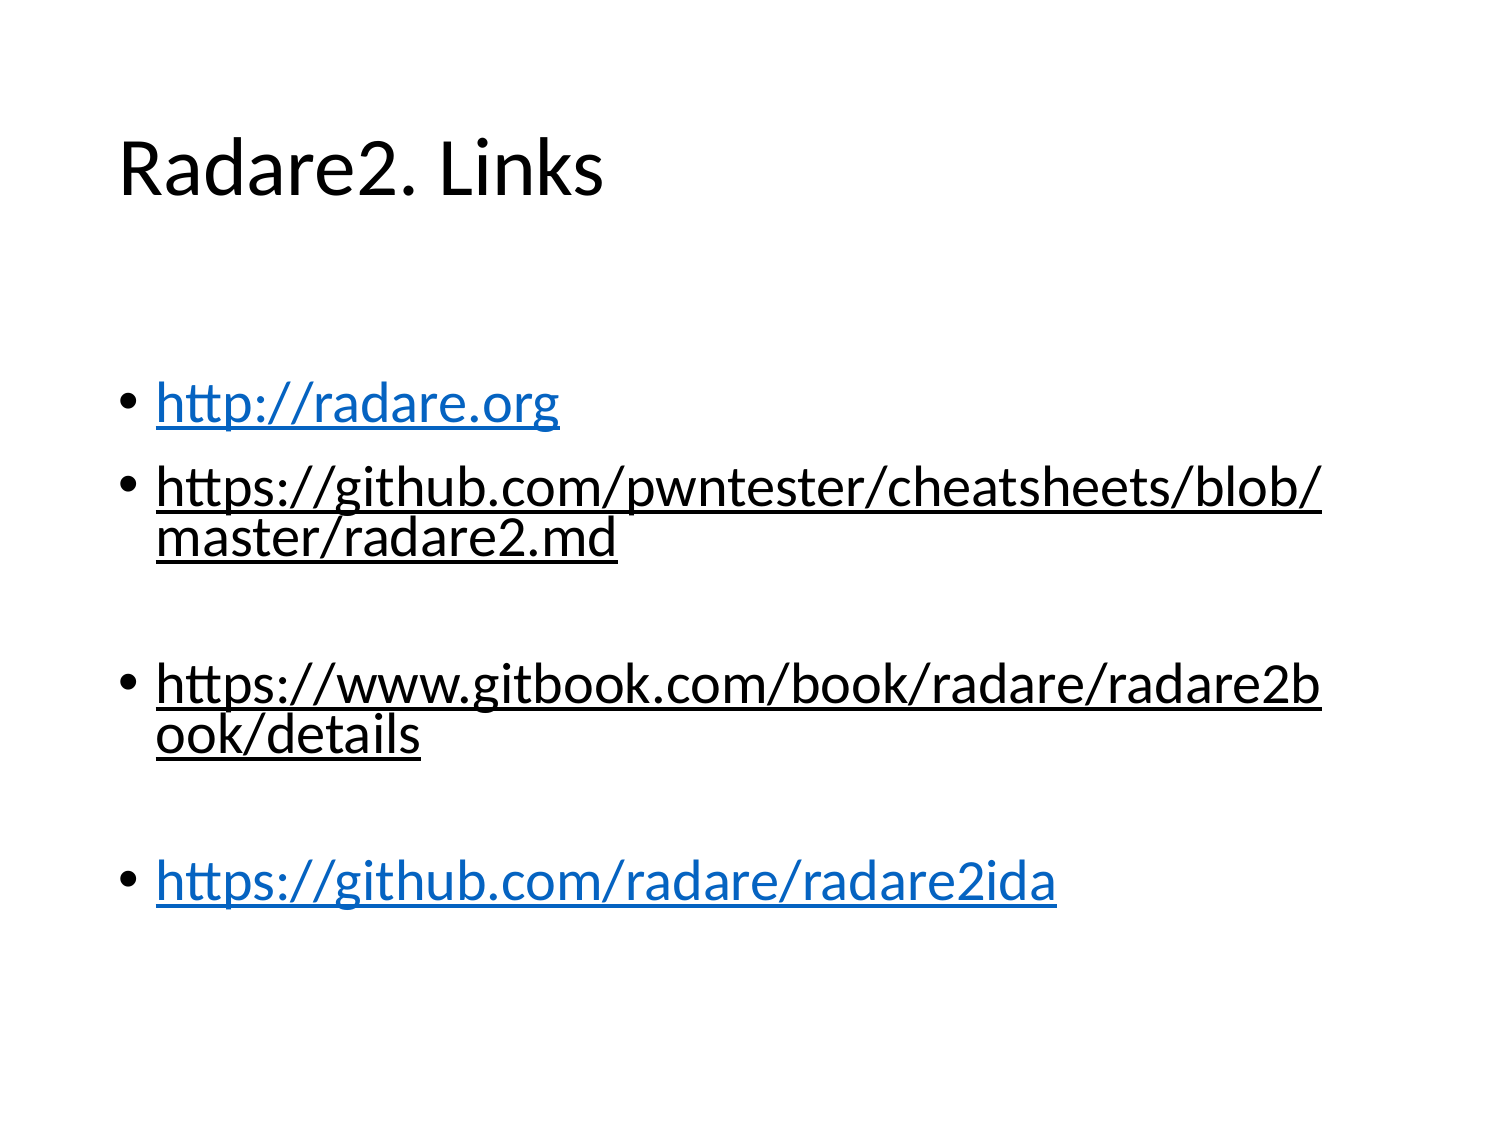

# Radare2. Links
http://radare.org
https://github.com/pwntester/cheatsheets/blob/master/radare2.md
https://www.gitbook.com/book/radare/radare2book/details
https://github.com/radare/radare2ida